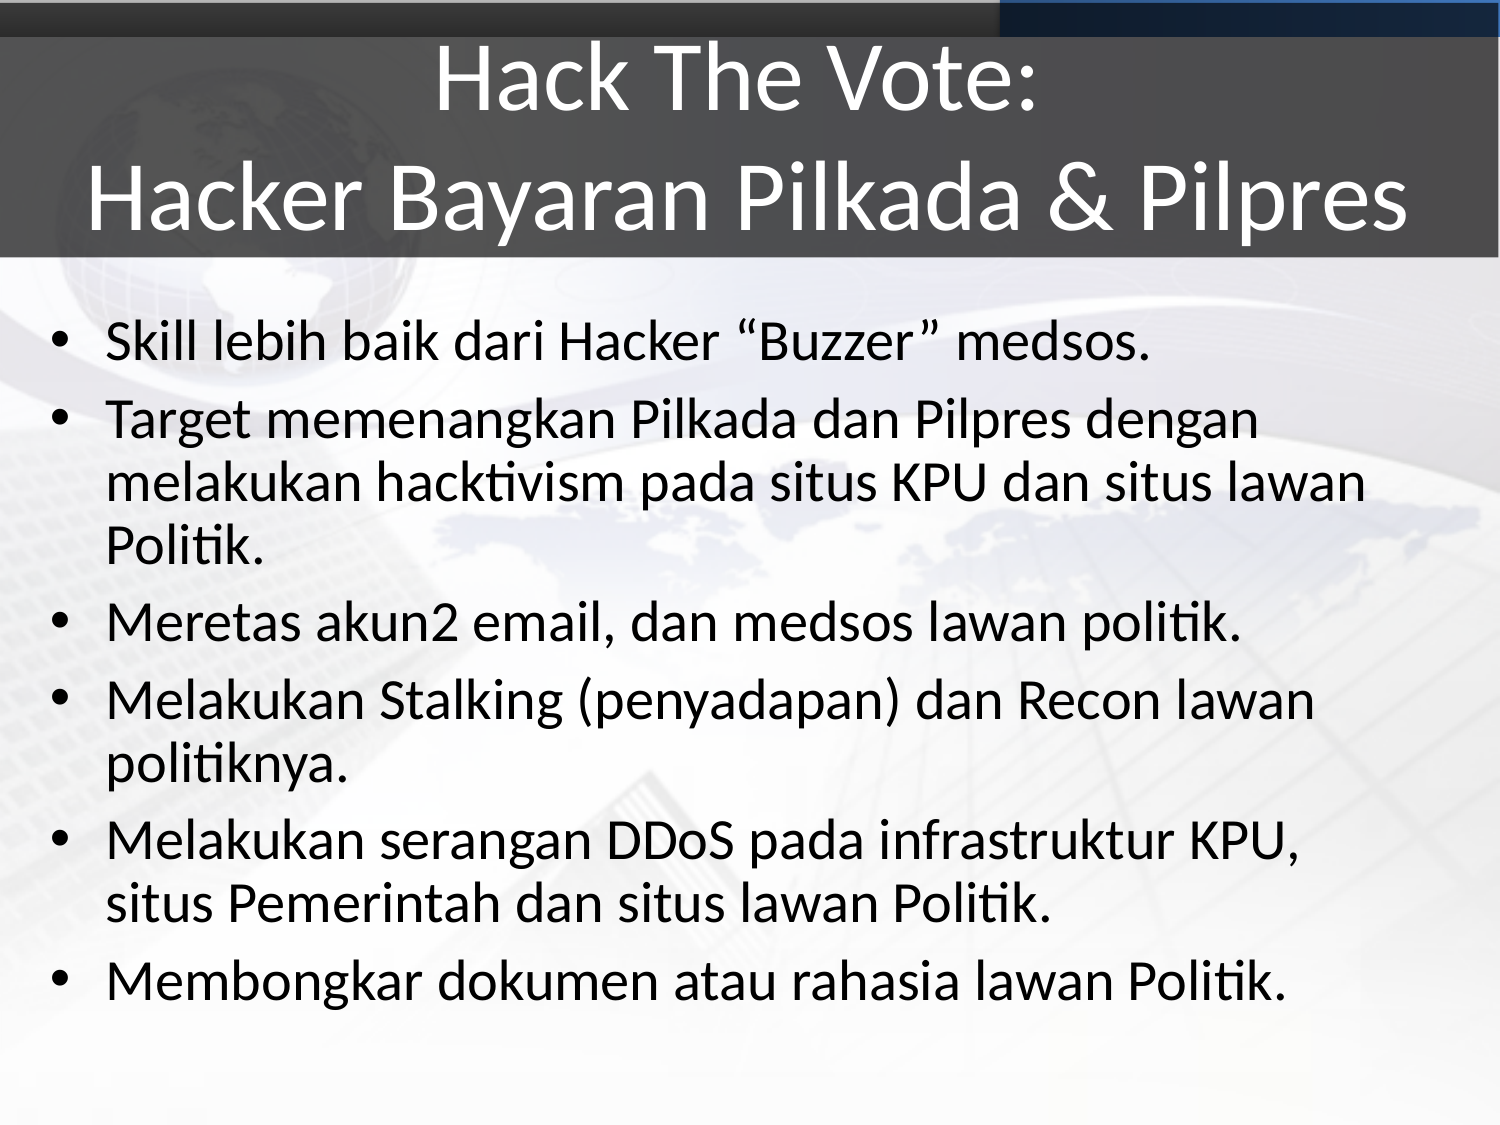

Hack The Vote:
Hacker Bayaran Pilkada & Pilpres
Skill lebih baik dari Hacker “Buzzer” medsos.
Target memenangkan Pilkada dan Pilpres dengan melakukan hacktivism pada situs KPU dan situs lawan Politik.
Meretas akun2 email, dan medsos lawan politik.
Melakukan Stalking (penyadapan) dan Recon lawan politiknya.
Melakukan serangan DDoS pada infrastruktur KPU, situs Pemerintah dan situs lawan Politik.
Membongkar dokumen atau rahasia lawan Politik.

22